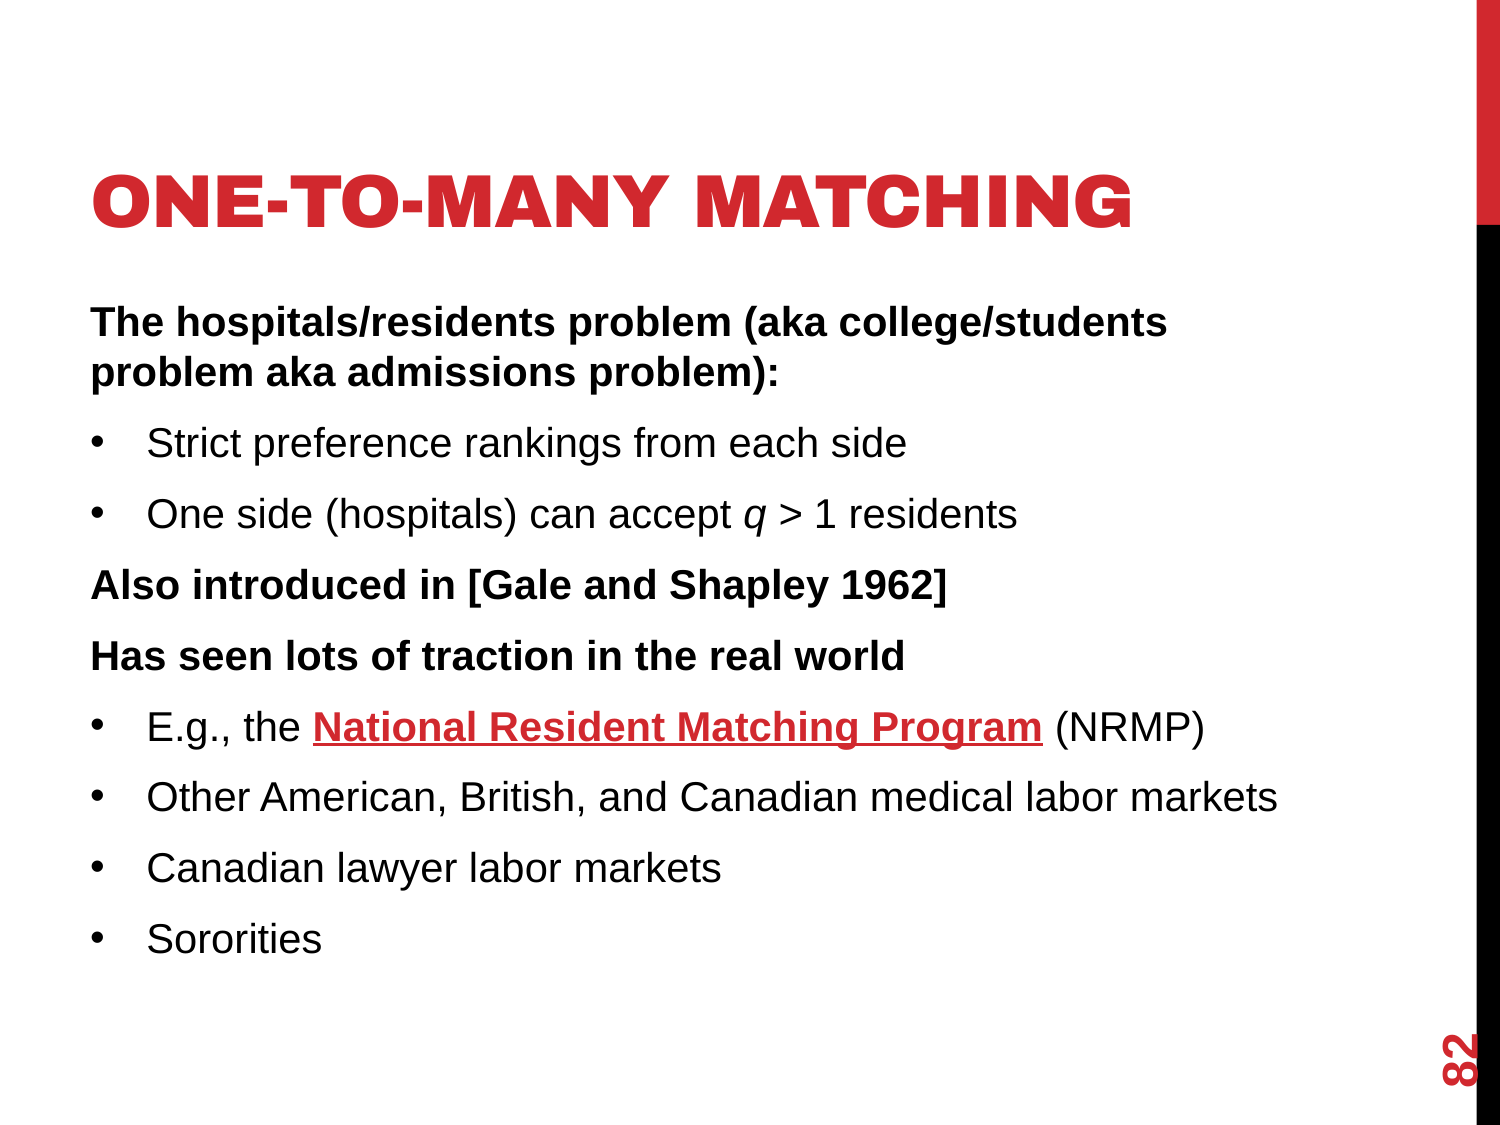

# One-to-many matching
The hospitals/residents problem (aka college/students problem aka admissions problem):
Strict preference rankings from each side
One side (hospitals) can accept q > 1 residents
Also introduced in [Gale and Shapley 1962]
Has seen lots of traction in the real world
E.g., the National Resident Matching Program (NRMP)
Other American, British, and Canadian medical labor markets
Canadian lawyer labor markets
Sororities
82